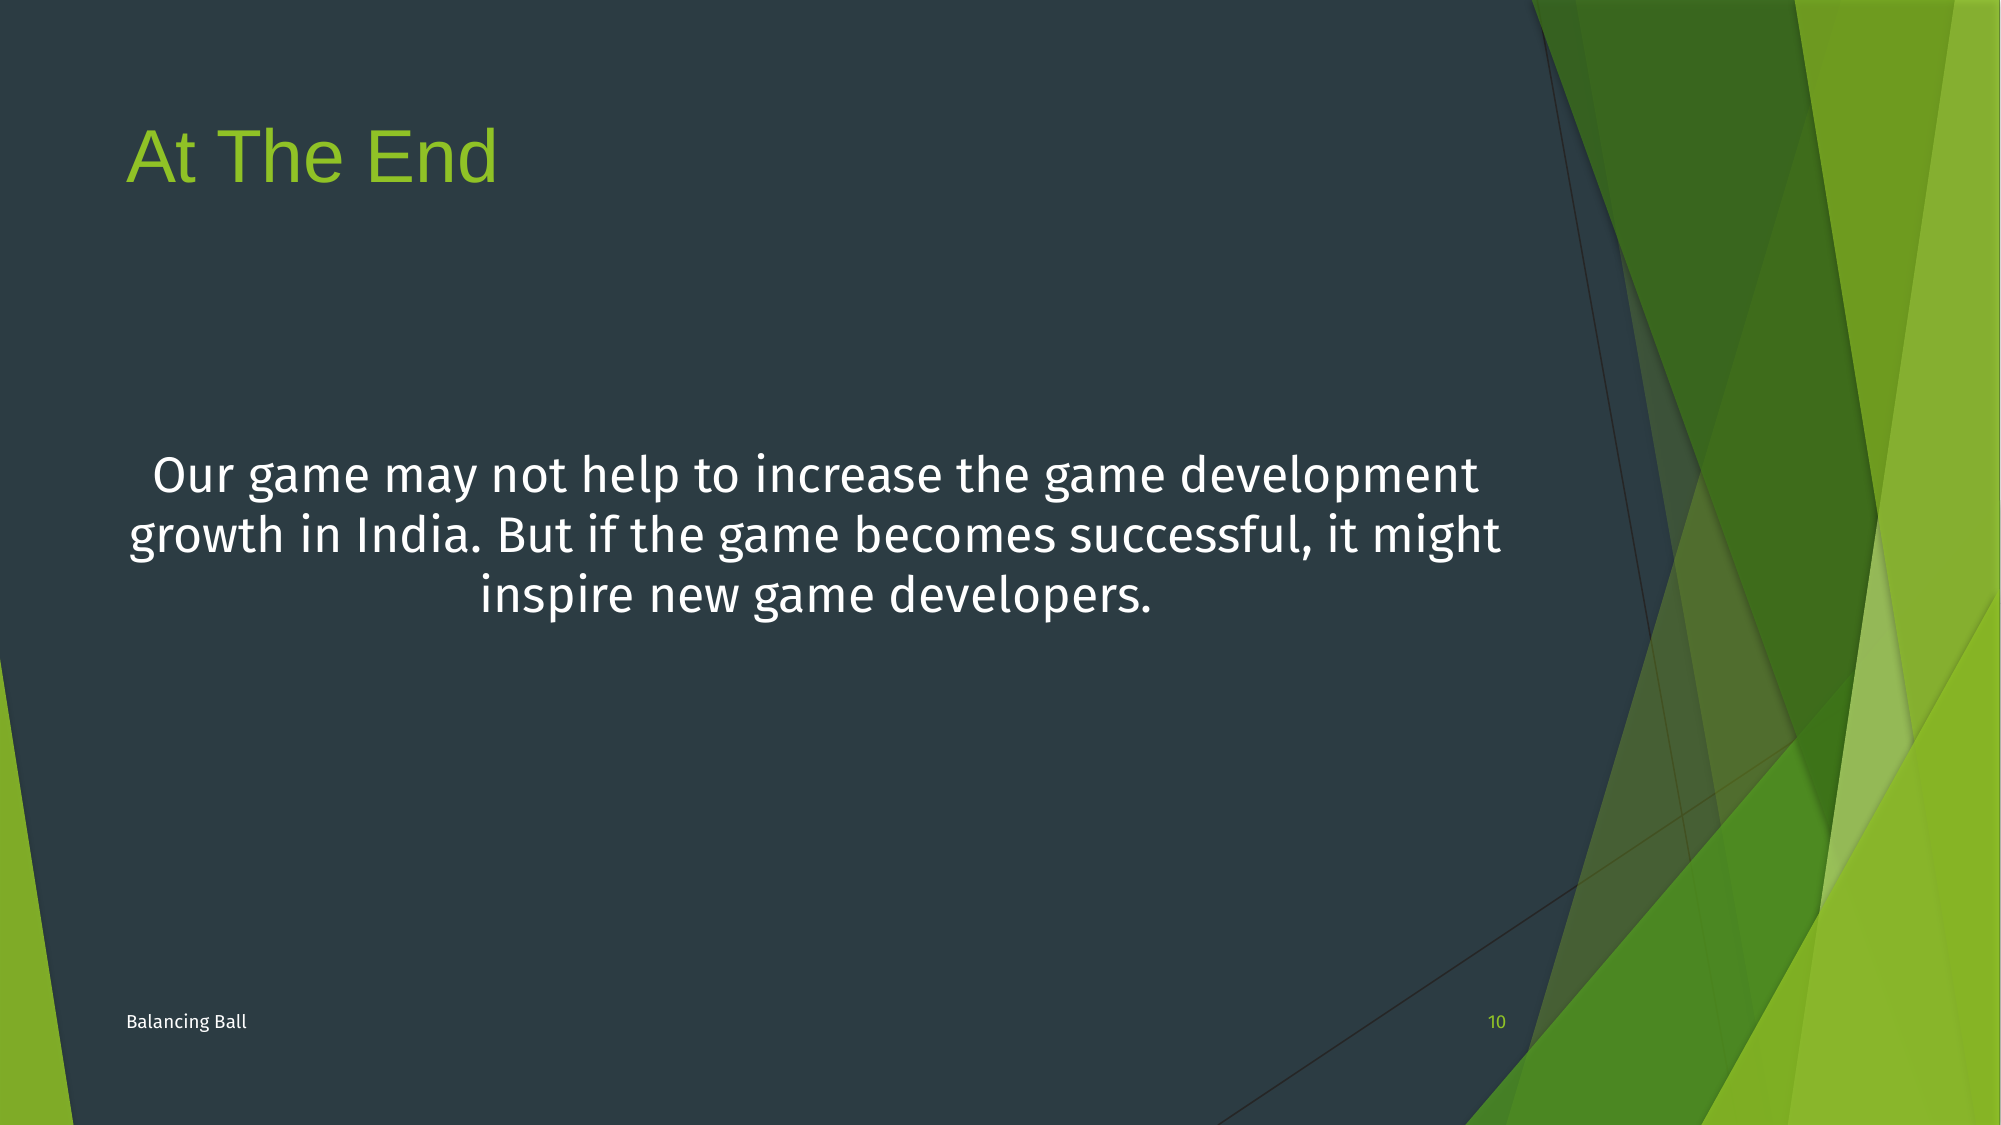

# At The End

Our game may not help to increase the game development growth in India. But if the game becomes successful, it might inspire new game developers.
Balancing Ball
10